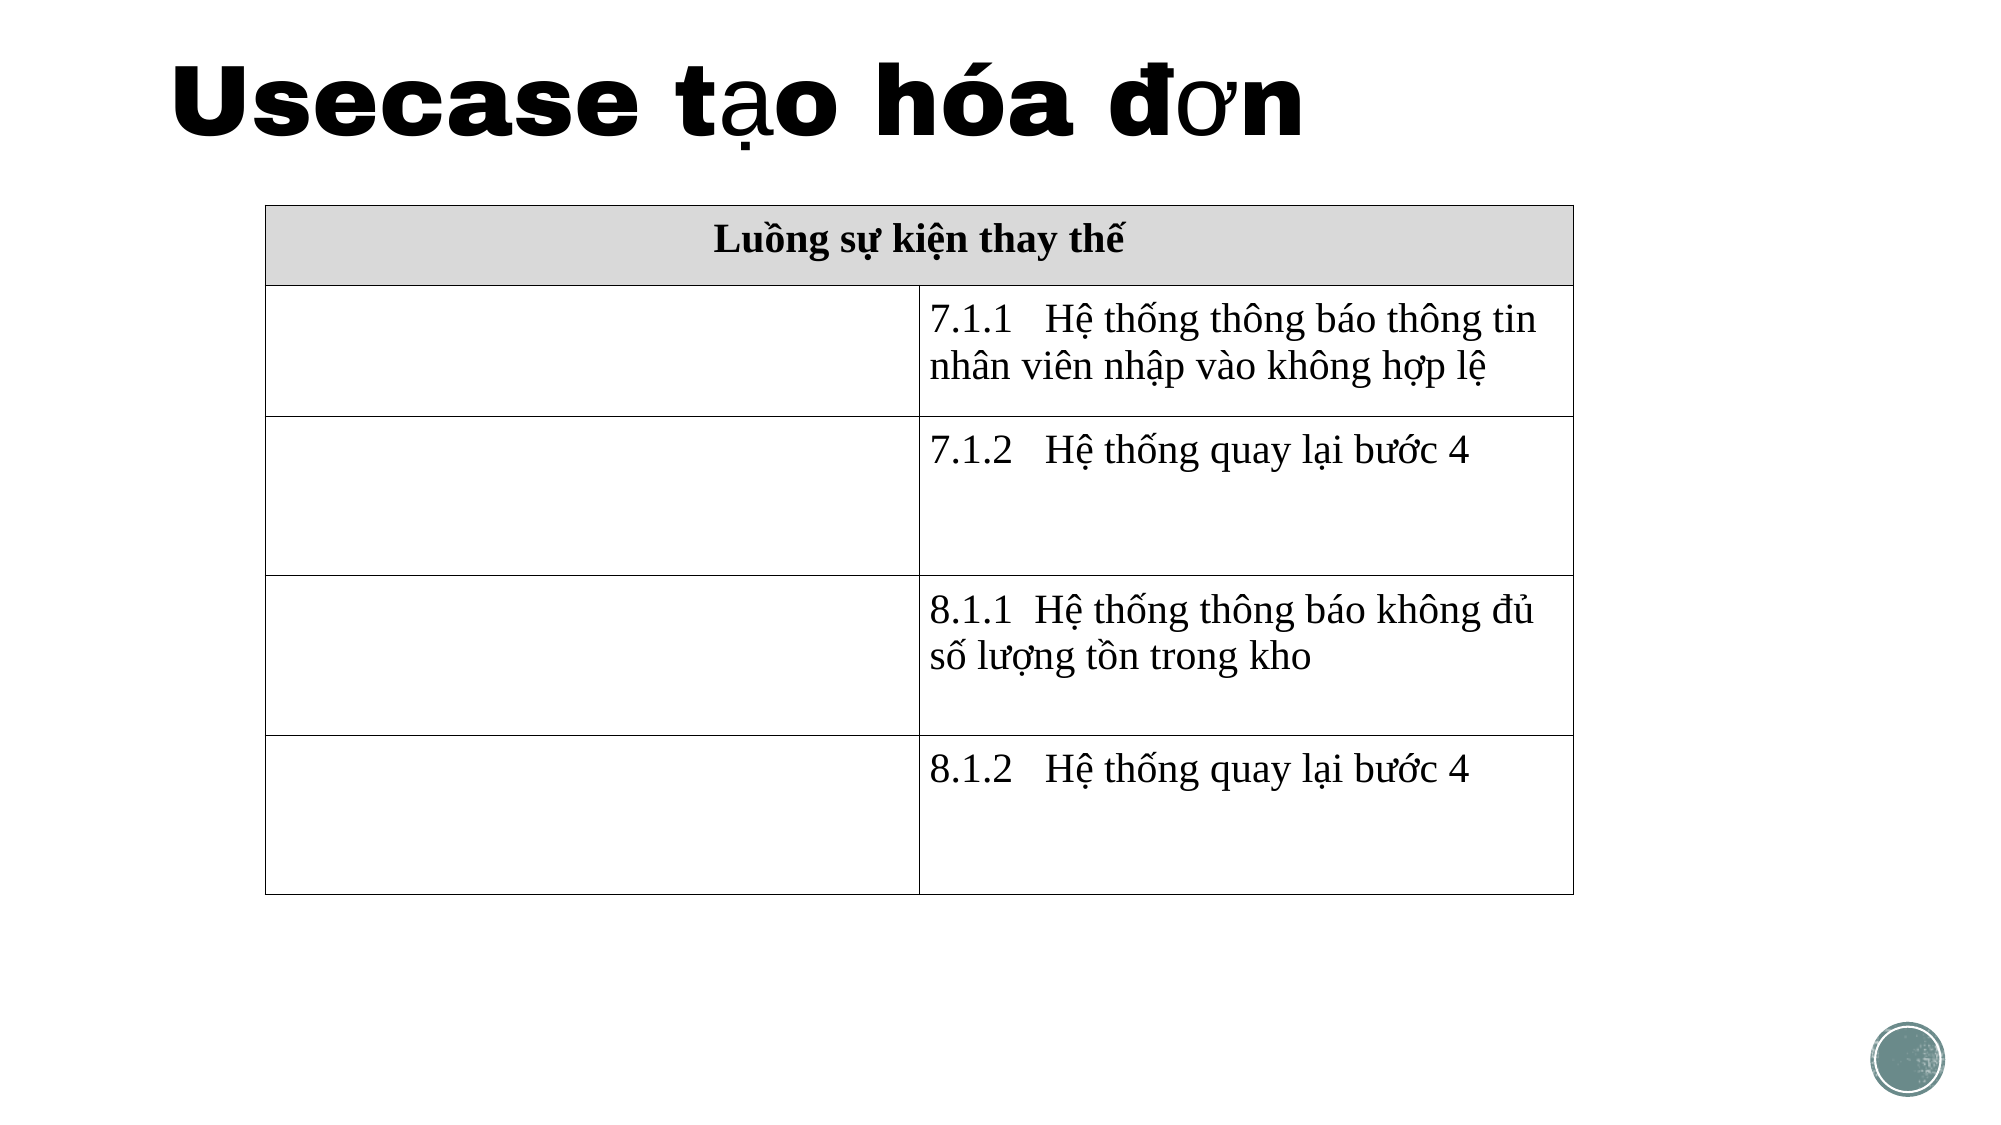

# Usecase tạo hóa đơn
| Luồng sự kiện thay thế |  |
| --- | --- |
|  | 7.1.1 Hệ thống thông báo thông tin nhân viên nhập vào không hợp lệ |
|  | 7.1.2 Hệ thống quay lại bước 4 |
|  | 8.1.1 Hệ thống thông báo không đủ số lượng tồn trong kho |
|  | 8.1.2 Hệ thống quay lại bước 4 |